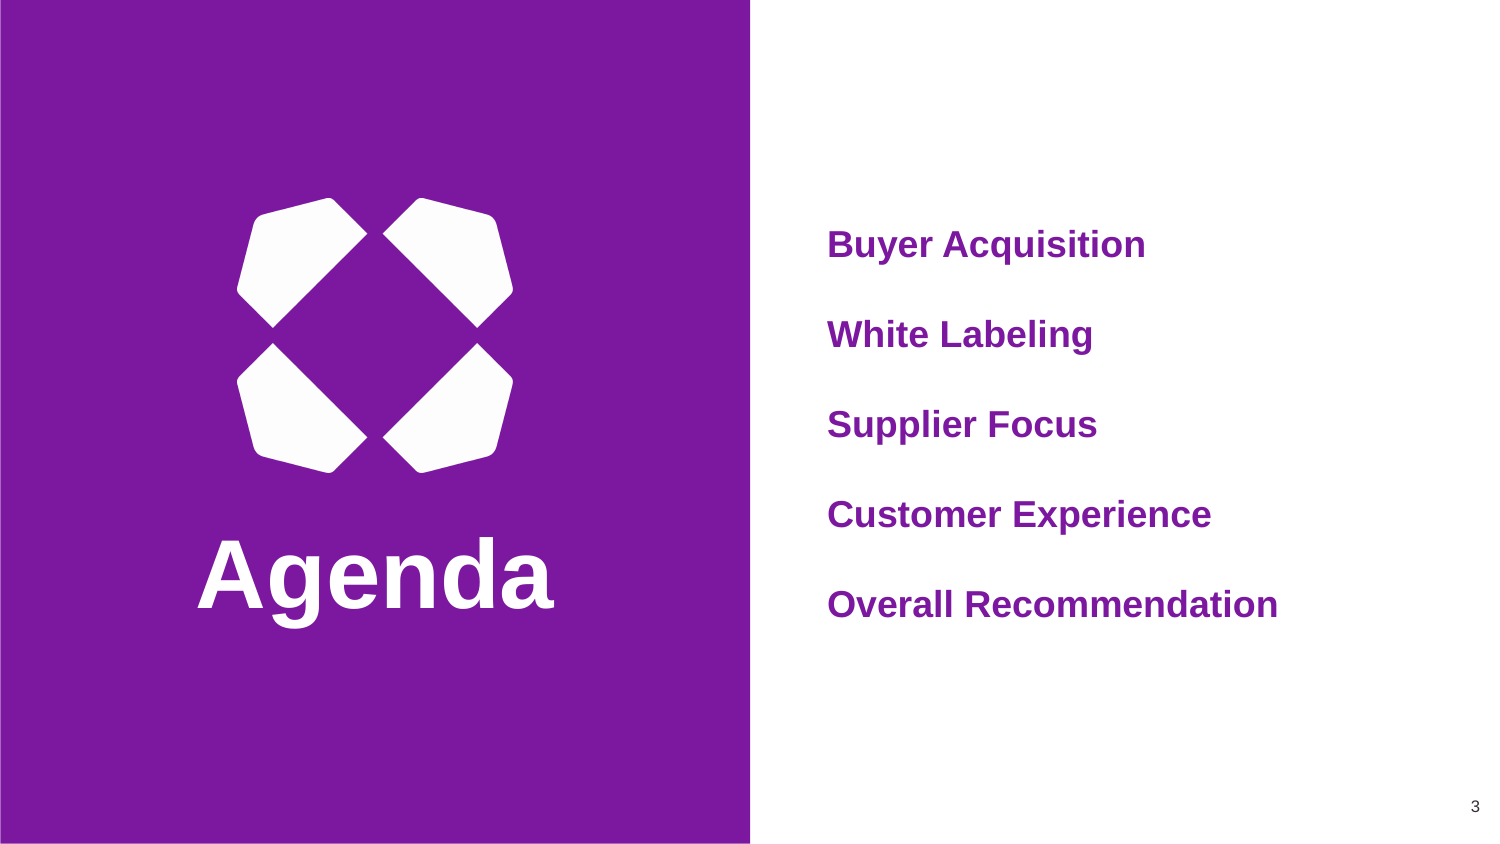

Buyer Acquisition

White Labeling

Supplier Focus

Customer Experience

Overall Recommendation